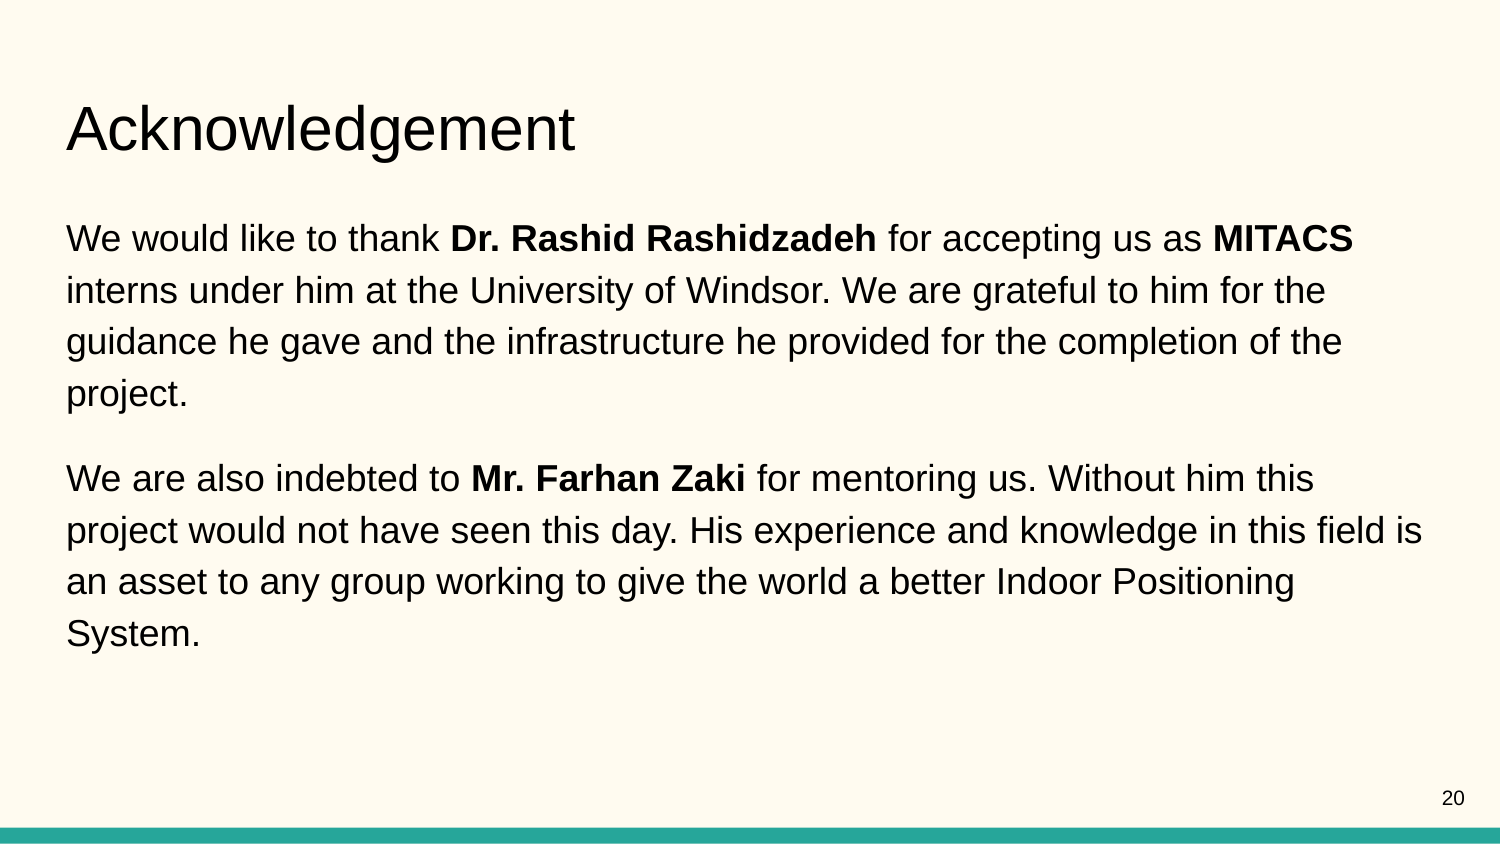

# Acknowledgement
We would like to thank Dr. Rashid Rashidzadeh for accepting us as MITACS interns under him at the University of Windsor. We are grateful to him for the guidance he gave and the infrastructure he provided for the completion of the project.
We are also indebted to Mr. Farhan Zaki for mentoring us. Without him this project would not have seen this day. His experience and knowledge in this field is an asset to any group working to give the world a better Indoor Positioning System.

20